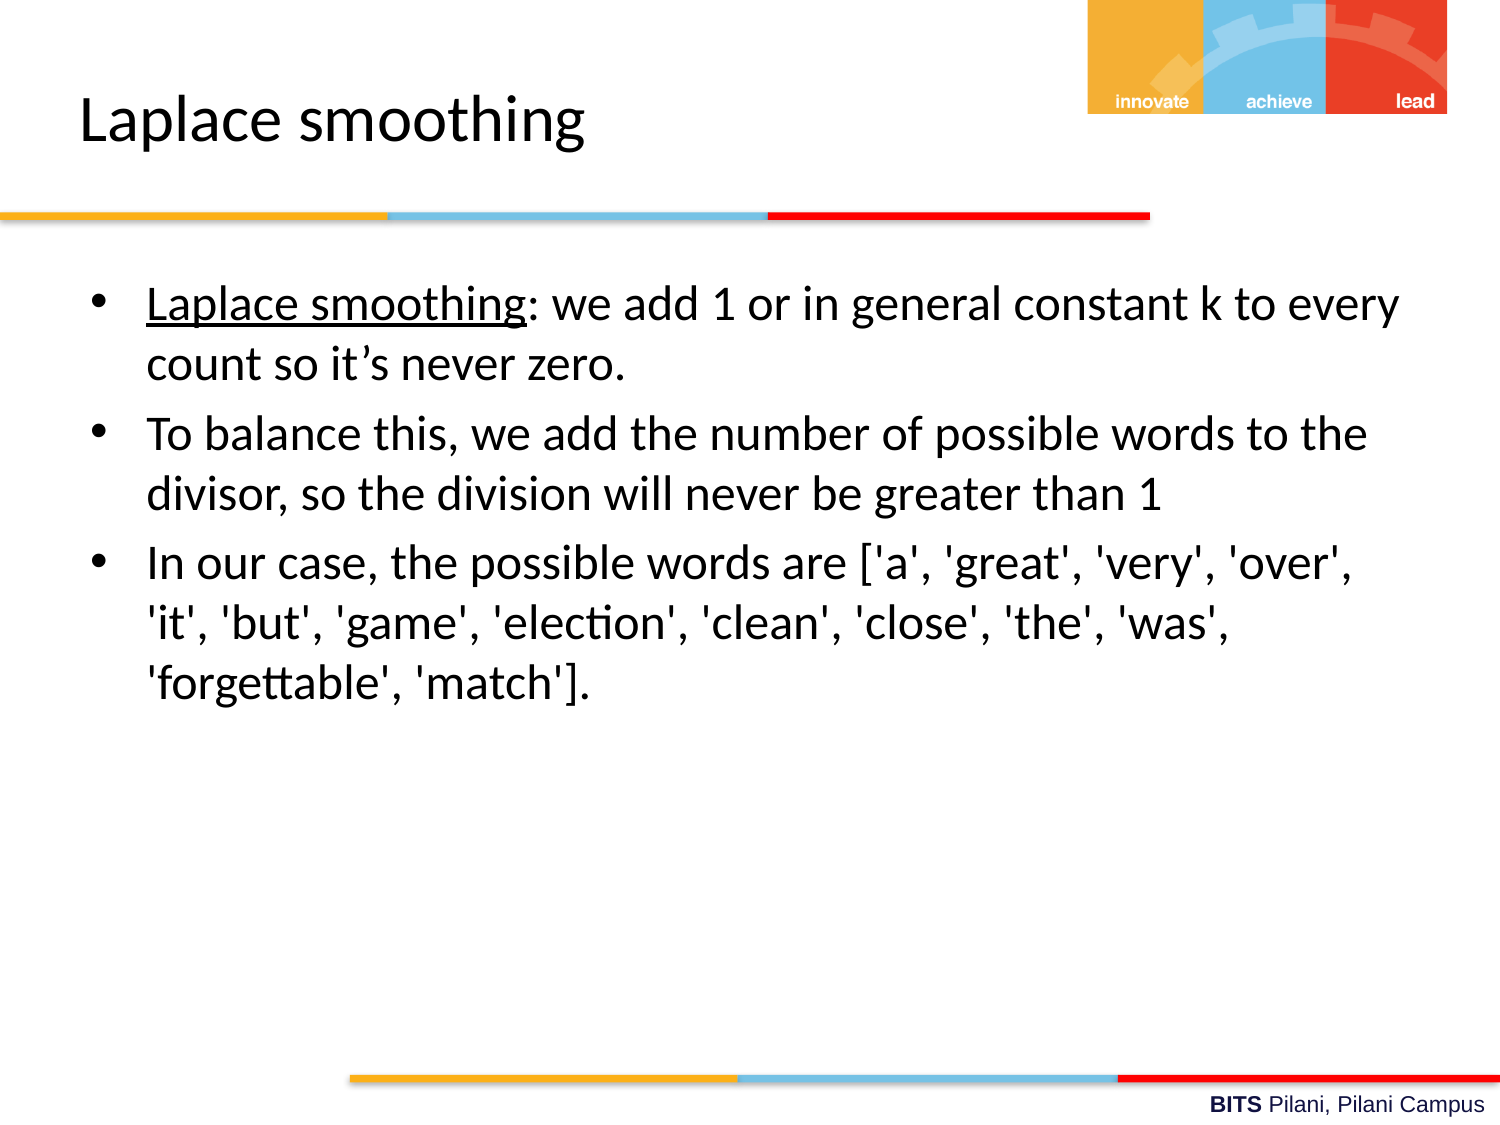

# Laplace smoothing
Laplace smoothing: we add 1 or in general constant k to every count so it’s never zero.
To balance this, we add the number of possible words to the divisor, so the division will never be greater than 1
In our case, the possible words are ['a', 'great', 'very', 'over', 'it', 'but', 'game', 'election', 'clean', 'close', 'the', 'was', 'forgettable', 'match'].